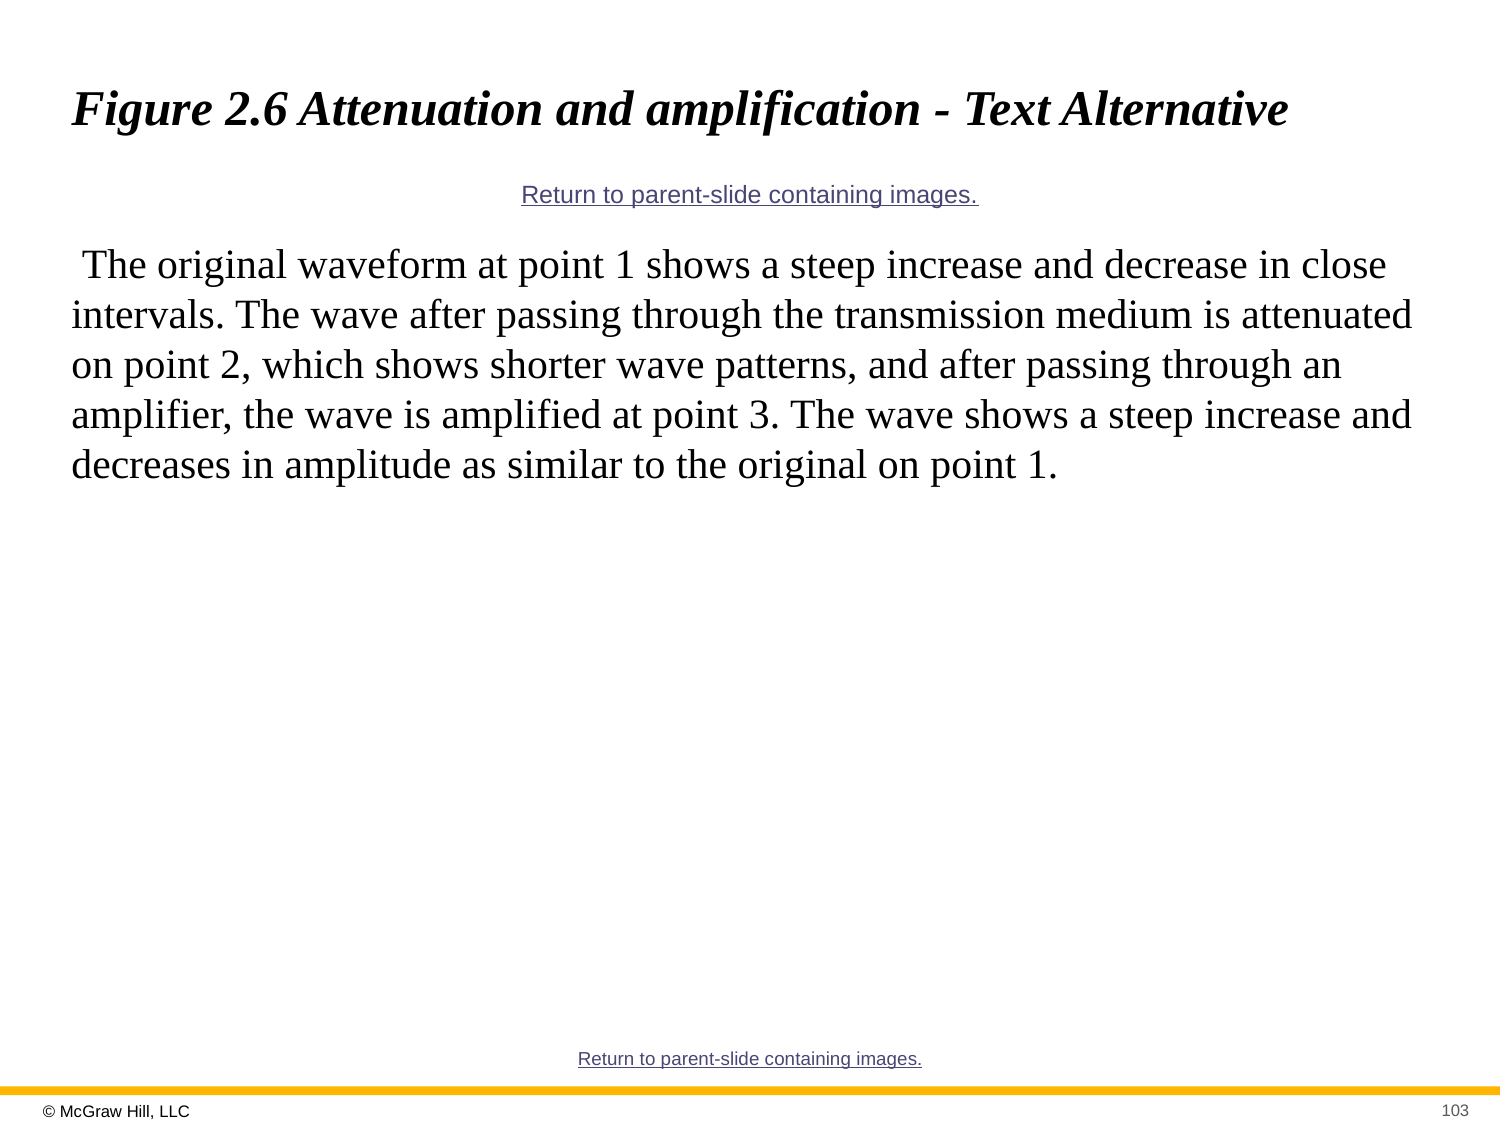

# Figure 2.6 Attenuation and amplification - Text Alternative
Return to parent-slide containing images.
 The original waveform at point 1 shows a steep increase and decrease in close intervals. The wave after passing through the transmission medium is attenuated on point 2, which shows shorter wave patterns, and after passing through an amplifier, the wave is amplified at point 3. The wave shows a steep increase and decreases in amplitude as similar to the original on point 1.
Return to parent-slide containing images.
103